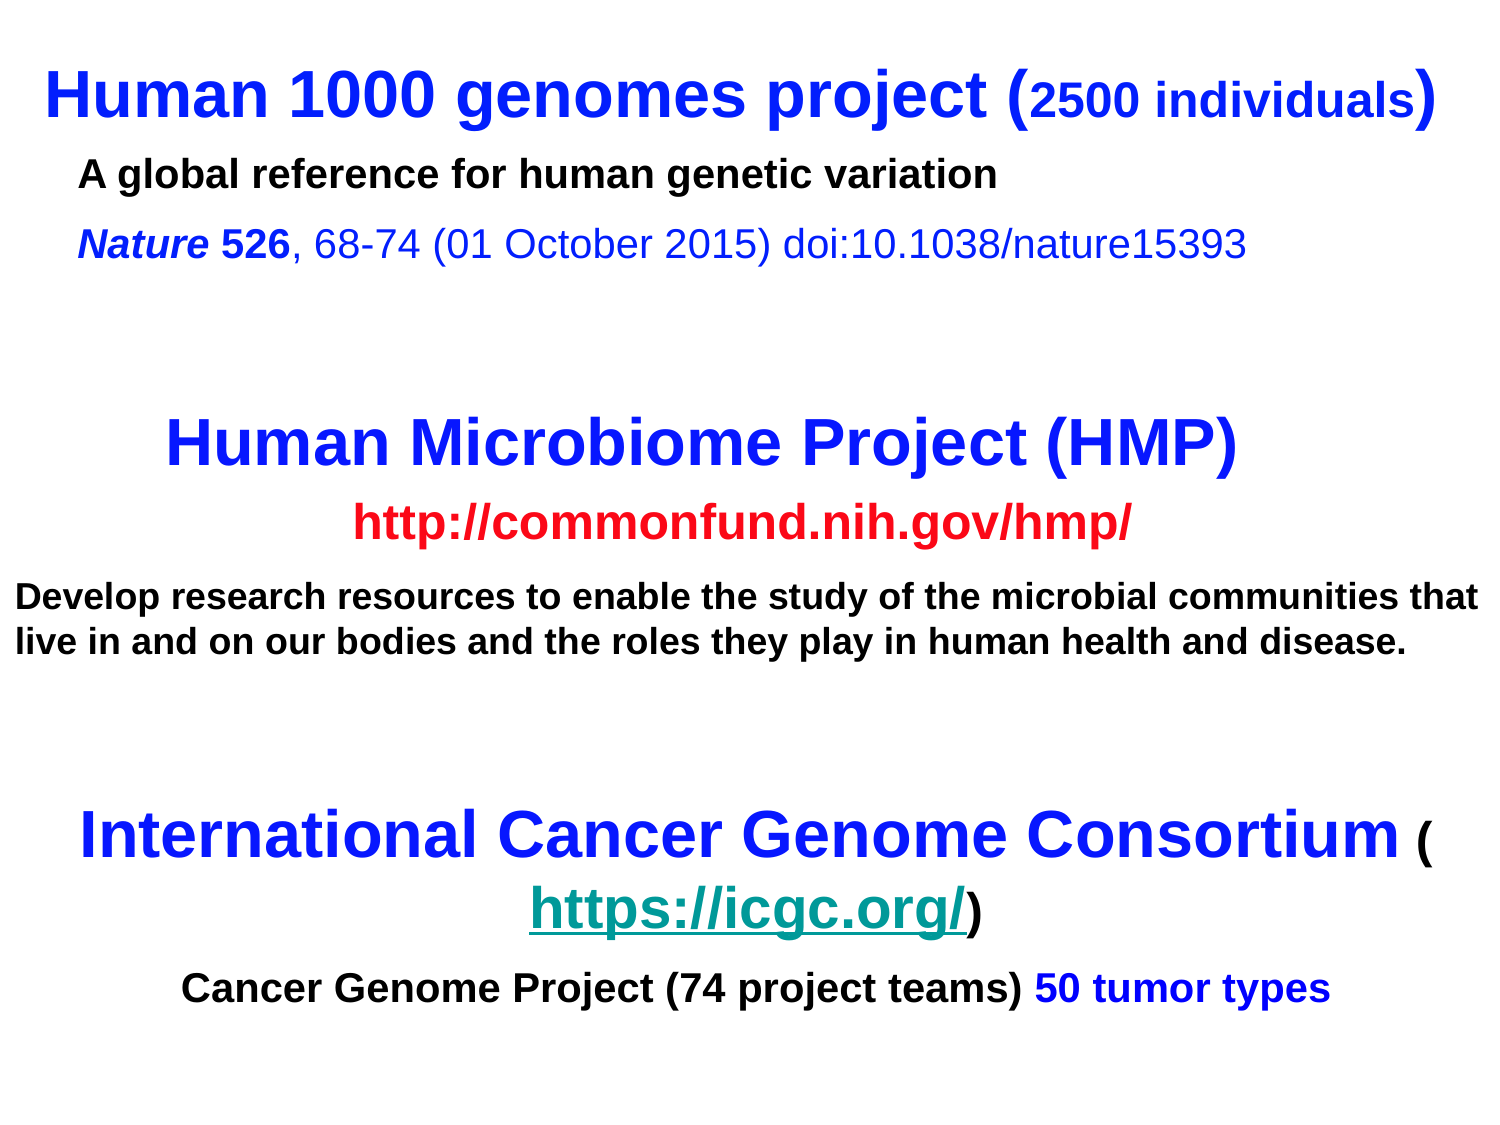

Human 1000 genomes project (2500 individuals)
A global reference for human genetic variation
Nature 526, 68-74 (01 October 2015) doi:10.1038/nature15393
Human Microbiome Project (HMP)
http://commonfund.nih.gov/hmp/
Develop research resources to enable the study of the microbial communities that live in and on our bodies and the roles they play in human health and disease.
International Cancer Genome Consortium (https://icgc.org/)
Cancer Genome Project (74 project teams) 50 tumor types